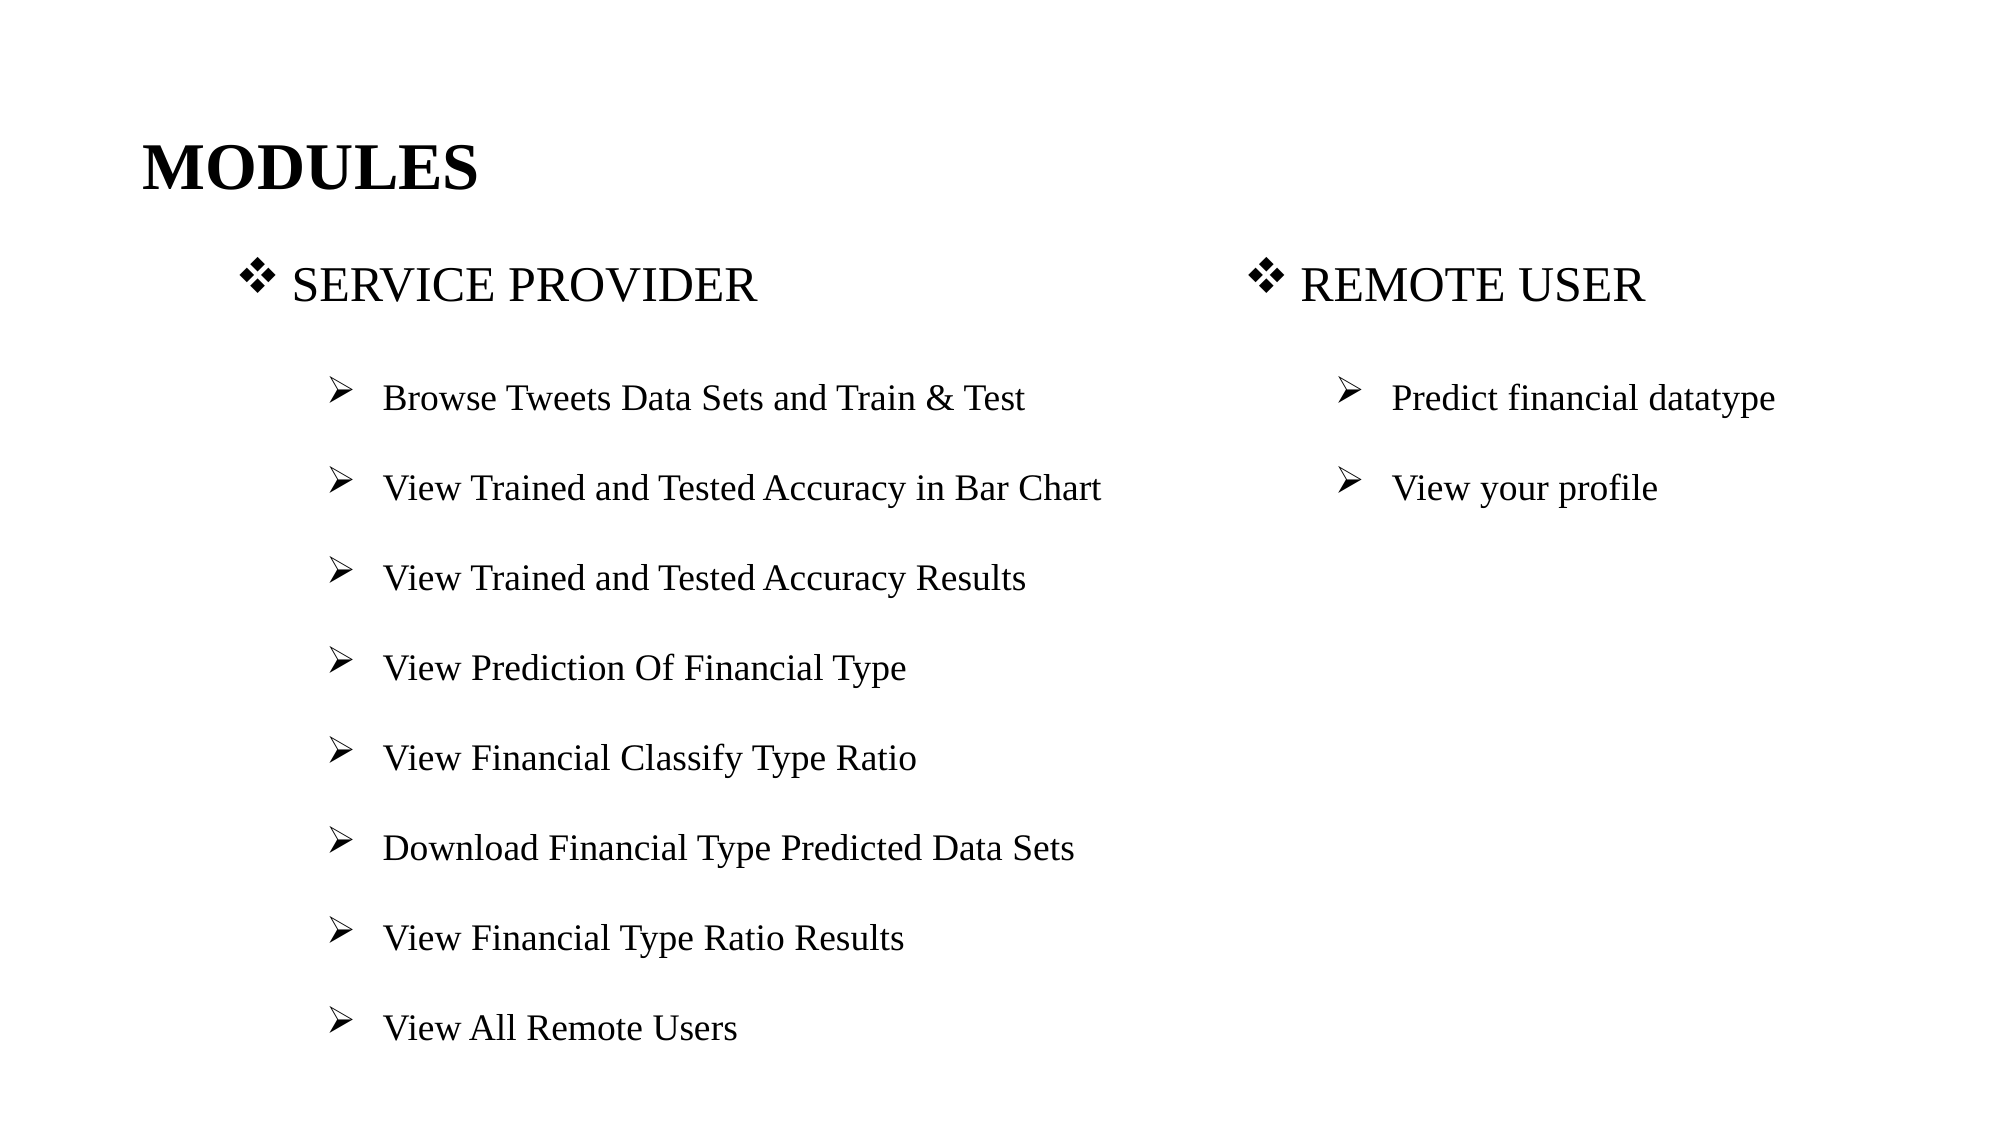

MODULES
SERVICE PROVIDER
REMOTE USER
Browse Tweets Data Sets and Train & Test
View Trained and Tested Accuracy in Bar Chart
View Trained and Tested Accuracy Results
View Prediction Of Financial Type
View Financial Classify Type Ratio
Download Financial Type Predicted Data Sets
View Financial Type Ratio Results
View All Remote Users

Predict financial datatype
View your profile